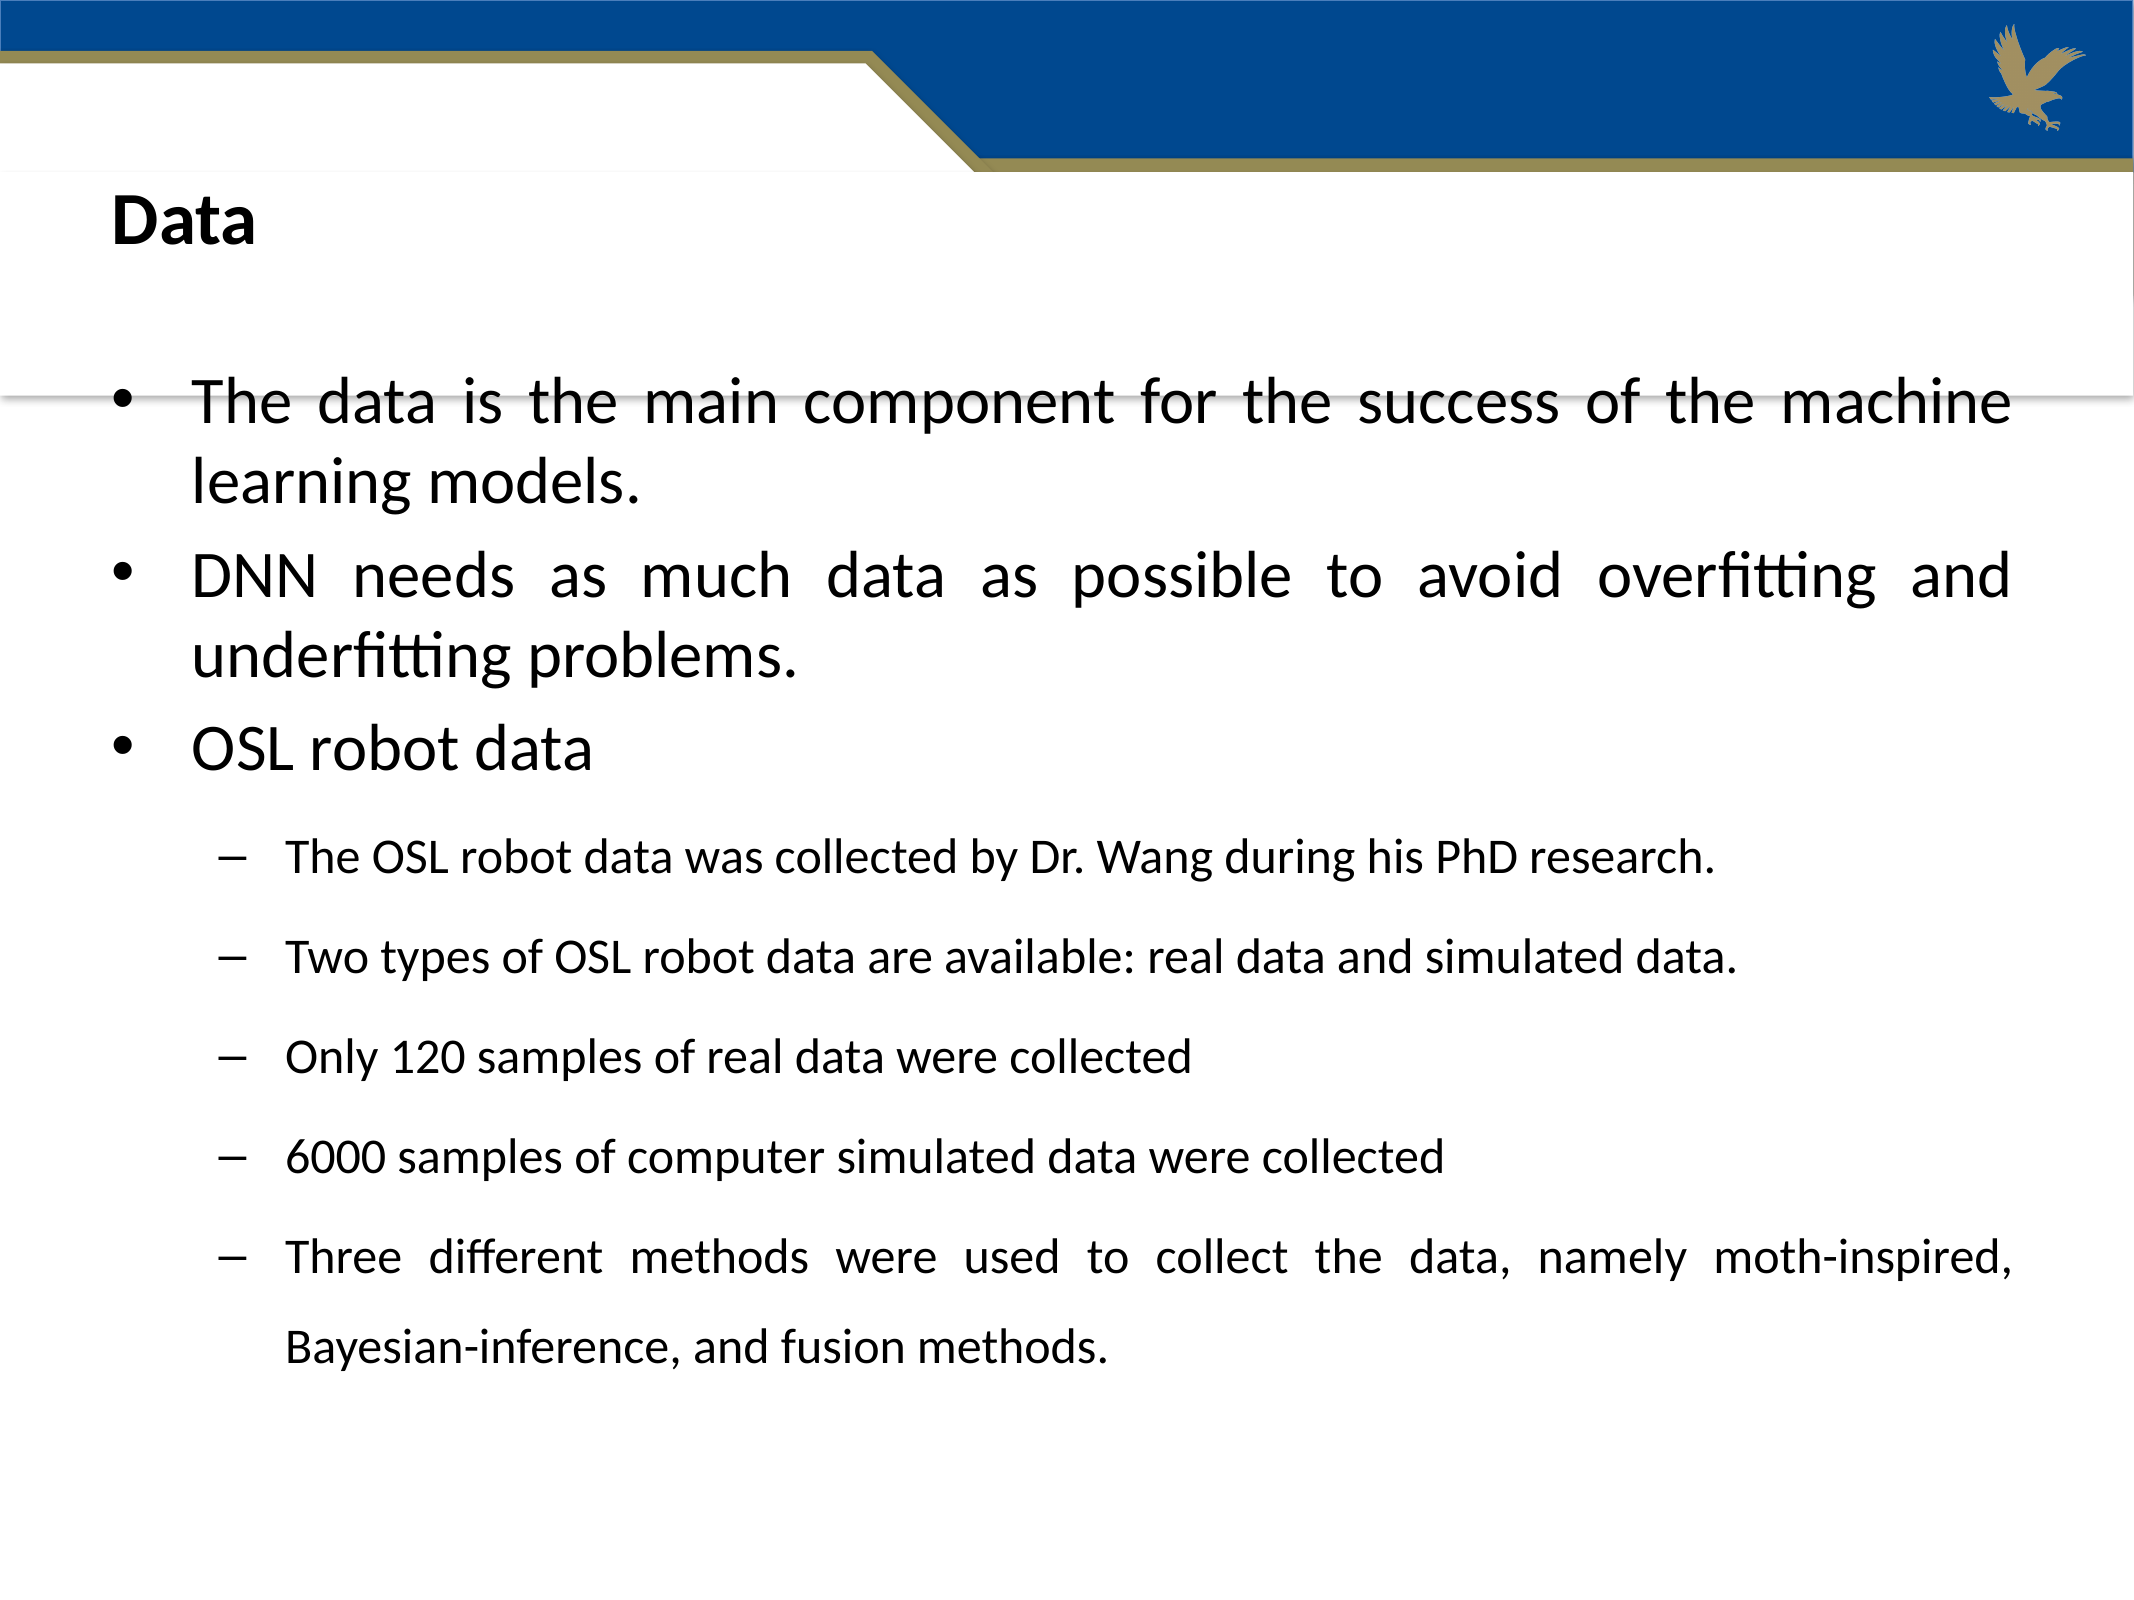

Data
The data is the main component for the success of the machine learning models.
DNN needs as much data as possible to avoid overfitting and underfitting problems.
OSL robot data
The OSL robot data was collected by Dr. Wang during his PhD research.
Two types of OSL robot data are available: real data and simulated data.
Only 120 samples of real data were collected
6000 samples of computer simulated data were collected
Three different methods were used to collect the data, namely moth-inspired, Bayesian-inference, and fusion methods.